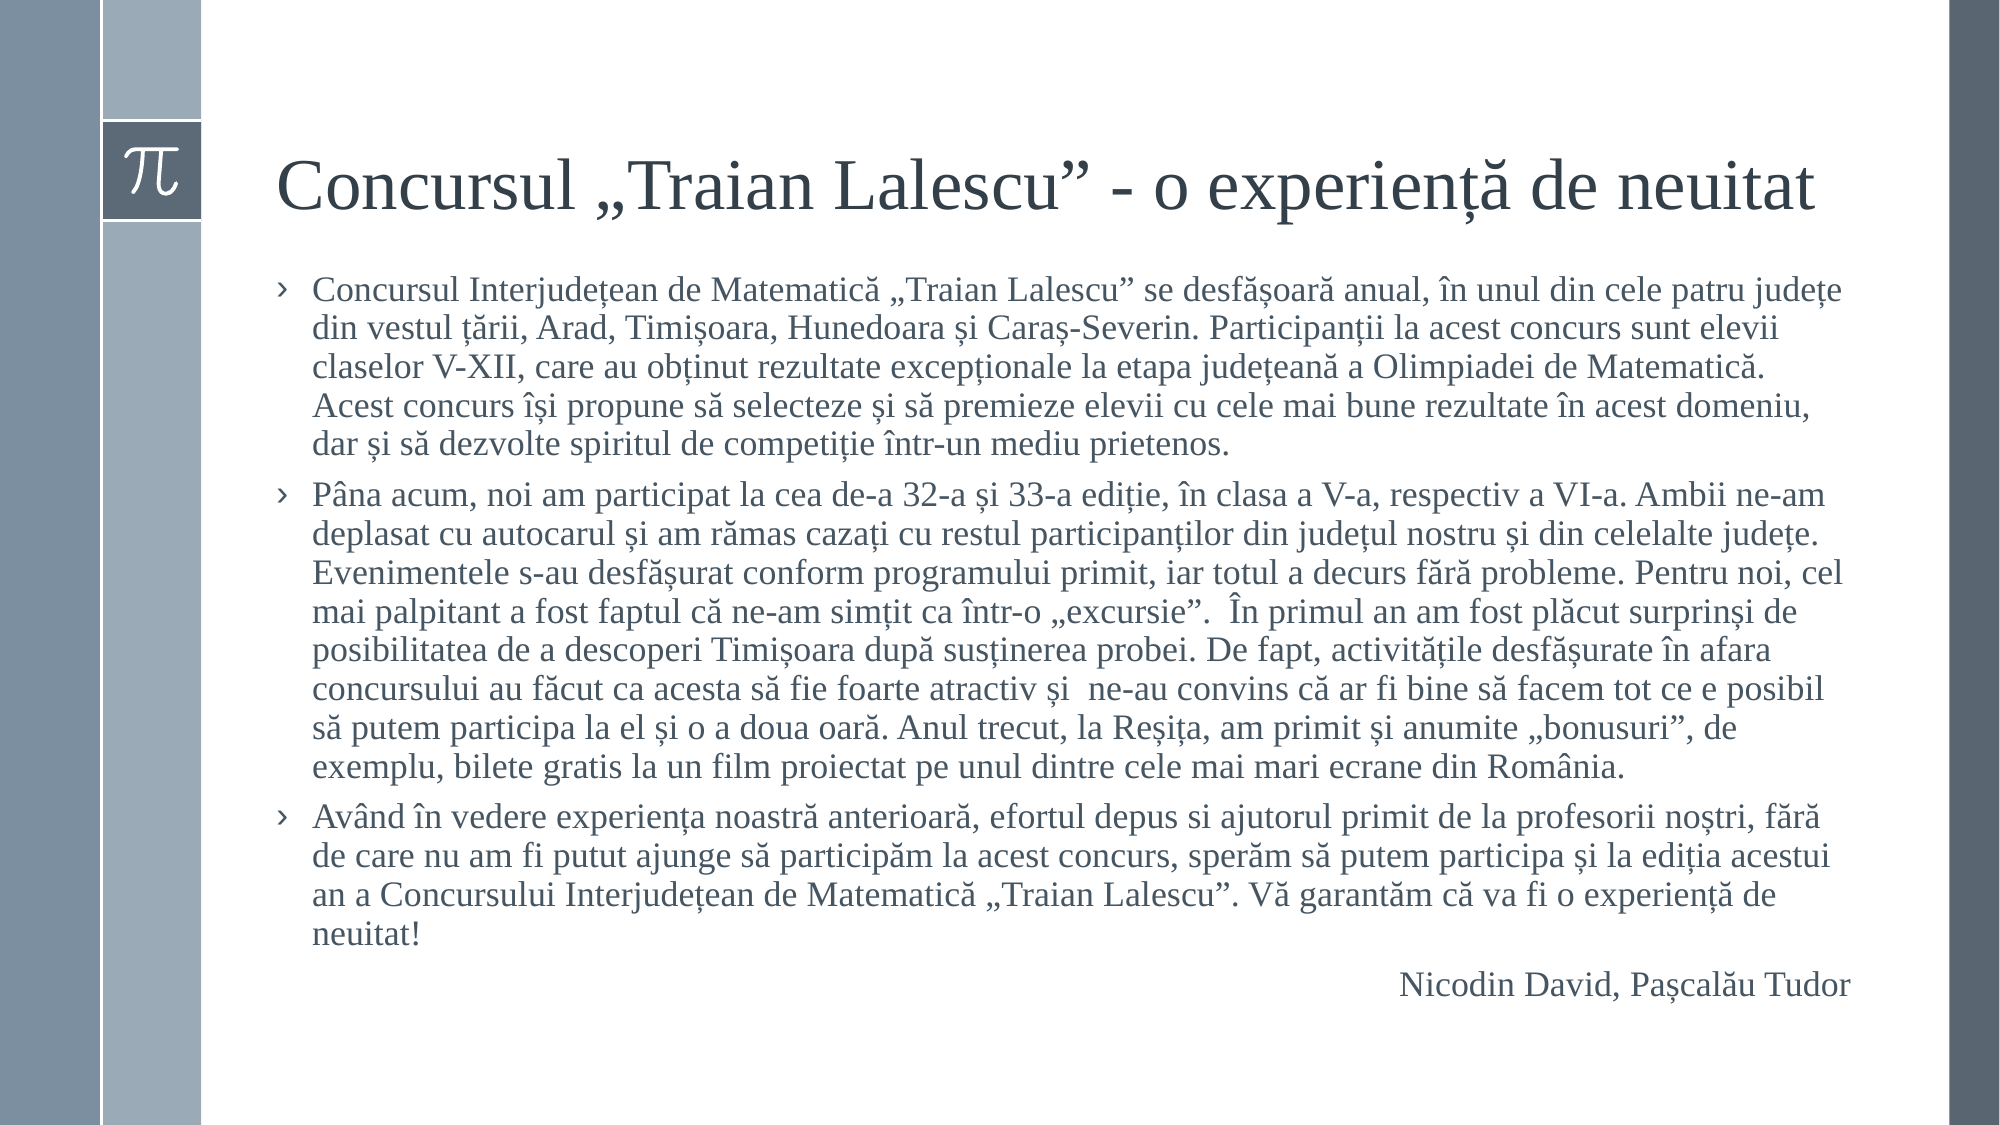

# Concursul „Traian Lalescu” - o experiență de neuitat
Concursul Interjudețean de Matematică „Traian Lalescu” se desfășoară anual, în unul din cele patru județe din vestul țării, Arad, Timișoara, Hunedoara și Caraș-Severin. Participanții la acest concurs sunt elevii claselor V-XII, care au obținut rezultate excepționale la etapa județeană a Olimpiadei de Matematică.  Acest concurs își propune să selecteze și să premieze elevii cu cele mai bune rezultate în acest domeniu, dar și să dezvolte spiritul de competiție într-un mediu prietenos.
Pâna acum, noi am participat la cea de-a 32-a și 33-a ediție, în clasa a V-a, respectiv a VI-a. Ambii ne-am deplasat cu autocarul și am rămas cazați cu restul participanților din județul nostru și din celelalte județe.  Evenimentele s-au desfășurat conform programului primit, iar totul a decurs fără probleme. Pentru noi, cel mai palpitant a fost faptul că ne-am simțit ca într-o „excursie”.  În primul an am fost plăcut surprinși de posibilitatea de a descoperi Timișoara după susținerea probei. De fapt, activitățile desfășurate în afara concursului au făcut ca acesta să fie foarte atractiv și  ne-au convins că ar fi bine să facem tot ce e posibil să putem participa la el și o a doua oară. Anul trecut, la Reșița, am primit și anumite „bonusuri”, de exemplu, bilete gratis la un film proiectat pe unul dintre cele mai mari ecrane din România.
Având în vedere experiența noastră anterioară, efortul depus si ajutorul primit de la profesorii noștri, fără de care nu am fi putut ajunge să participăm la acest concurs, sperăm să putem participa și la ediția acestui an a Concursului Interjudețean de Matematică „Traian Lalescu”. Vă garantăm că va fi o experiență de neuitat!
							Nicodin David, Pașcalău Tudor